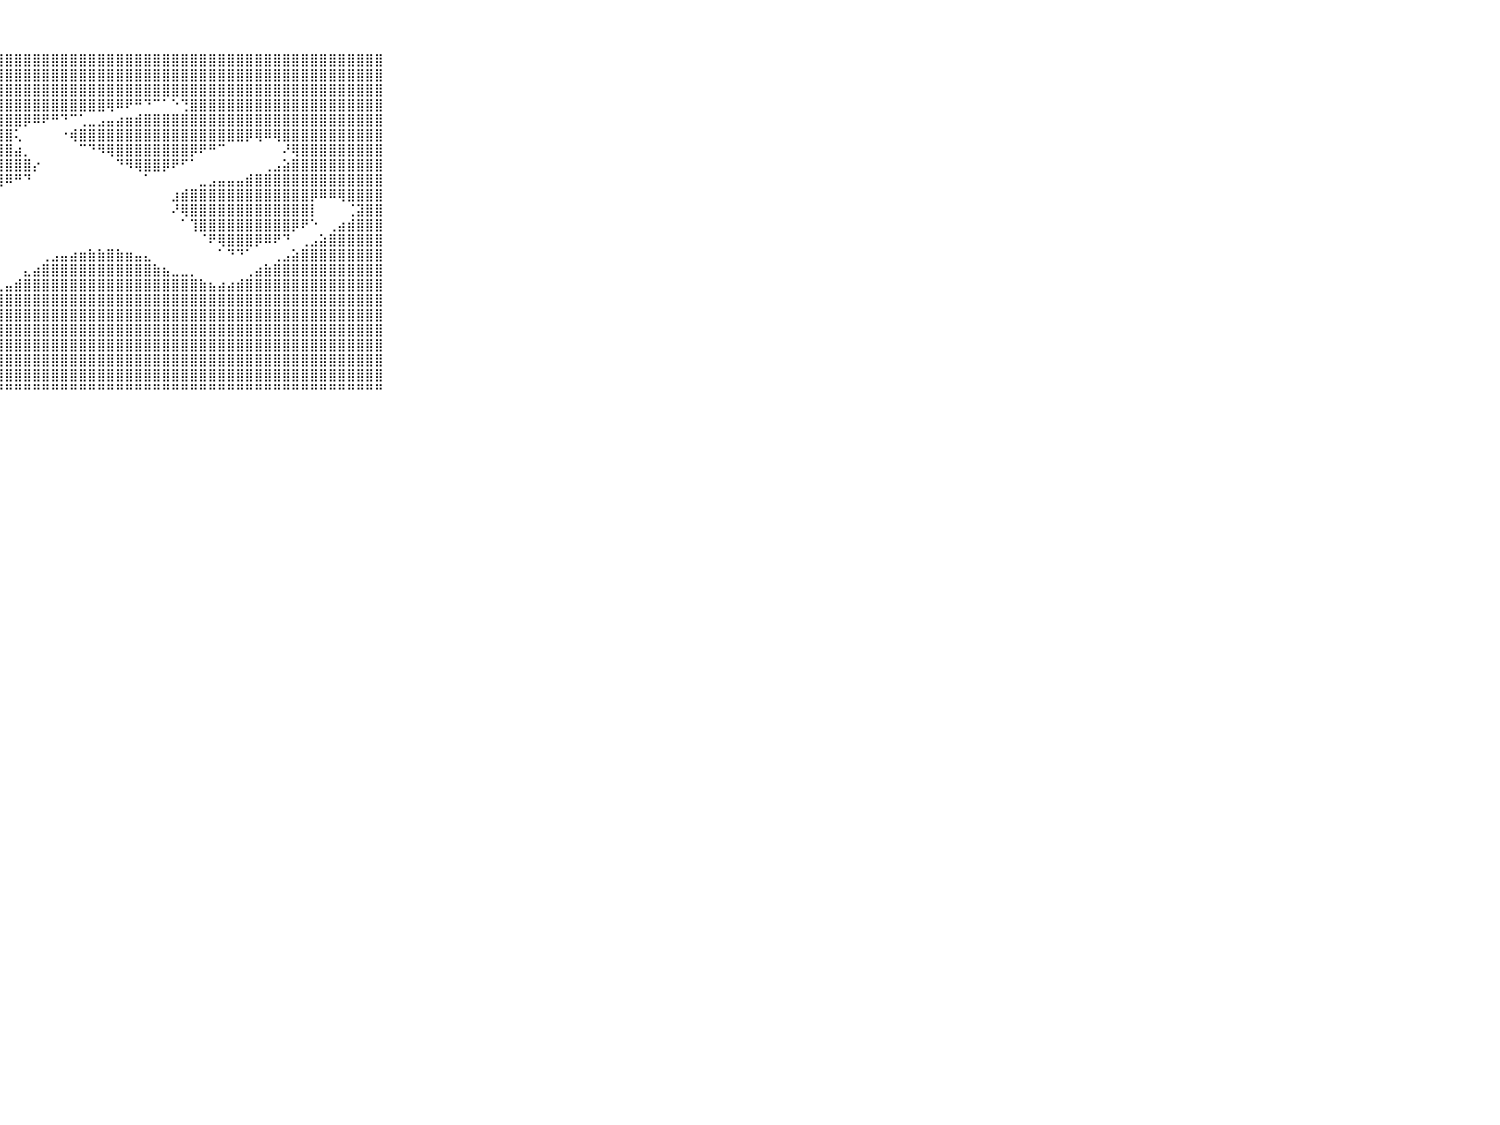

⠀⠀⠀⠀⠀⠀⠀⠀⠀⠀⠀⣼⣿⣾⣿⣿⣿⣿⣿⣿⣿⣿⣿⣿⣿⣿⣿⣿⣿⣿⣿⣿⣿⣿⣿⣿⣿⣿⣿⣿⣿⣿⣿⣿⣿⣿⣿⣿⣿⣿⣿⣿⣿⣿⣿⣿⣿⣿⣿⣿⣿⣿⣿⣿⣿⣿⣿⣿⣿⠀⠀⠀⠀⠀⠀⠀⠀⠀⠀⠀⠀
⠀⠀⠀⠀⠀⠀⠀⠀⠀⠀⠀⣿⣿⣿⣿⣿⣿⣿⣿⣿⣿⣿⣿⣿⣿⣿⣿⣿⣿⣿⣿⣿⣿⣿⣿⣿⣿⣿⣿⣿⣿⣿⣿⣿⣿⣿⣿⣿⣿⣿⣿⣿⣿⣿⣿⣿⣿⣿⣿⣿⣿⣿⣿⣿⣿⣿⣿⣿⣿⠀⠀⠀⠀⠀⠀⠀⠀⠀⠀⠀⠀
⠀⠀⠀⠀⠀⠀⠀⠀⠀⠀⠀⣿⣿⣿⣿⣿⣿⣿⣿⣿⣿⣿⣿⣿⣿⣿⣿⣿⣿⣿⣿⣿⣿⣿⣿⣿⣿⣿⣿⣿⣿⣿⣿⣿⣿⣿⣿⣿⣿⣿⣿⣿⣿⣿⣿⣿⣿⣿⣿⣿⣿⣿⣿⣿⣿⣿⣿⣿⣿⠀⠀⠀⠀⠀⠀⠀⠀⠀⠀⠀⠀
⠀⠀⠀⠀⠀⠀⠀⠀⠀⠀⠀⣿⣿⣿⣿⣿⣿⣿⣿⣿⣿⣿⣿⣿⣿⣿⣿⣿⣿⣿⣿⣿⣿⣿⣿⣿⣿⣿⣿⢿⠿⠟⠛⠙⠉⠁⠑⢙⣿⣿⣿⣿⣿⣿⣿⣿⣿⣿⣿⣿⣿⣿⣿⣿⣿⣿⣿⣿⣿⠀⠀⠀⠀⠀⠀⠀⠀⠀⠀⠀⠀
⠀⠀⠀⠀⠀⠀⠀⠀⠀⠀⠀⣿⣿⣿⣿⣿⣿⣿⣿⣿⣿⣿⣿⣿⣿⣿⣿⣿⣿⣿⡿⠿⠟⠛⠙⠉⢁⣀⣠⣤⣴⣶⣾⣿⣿⣿⣿⣿⣿⣿⣿⣿⣿⣿⣿⣿⣿⣿⣿⣿⣿⣿⣿⣿⣿⣿⣿⣿⣿⠀⠀⠀⠀⠀⠀⠀⠀⠀⠀⠀⠀
⠀⠀⠀⠀⠀⠀⠀⠀⠀⠀⠀⣿⣿⣿⣿⣿⣿⣿⣿⣿⣿⣿⣿⣿⣿⣿⣿⣿⣿⢅⠀⠀⠀⠀⠐⢾⣿⣿⣿⣿⣿⣿⣿⣿⣿⣿⣿⣿⣿⣿⣿⣿⣿⣿⡿⢿⠿⢿⣿⣿⣿⣿⣿⣿⣿⣿⣿⣿⣿⠀⠀⠀⠀⠀⠀⠀⠀⠀⠀⠀⠀
⠀⠀⠀⠀⠀⠀⠀⠀⠀⠀⠀⣿⣿⣿⣿⣿⣿⣿⣿⣿⣿⣿⣿⣿⣿⣿⣿⣿⣿⣴⡀⠀⠀⠀⠀⠀⠉⠙⠻⢿⣿⣿⣿⣿⣿⣿⣿⣿⡿⠟⠛⠉⠀⠀⠀⠀⠀⠀⠜⢿⣿⣿⣿⣿⣿⣿⣿⣿⣿⠀⠀⠀⠀⠀⠀⠀⠀⠀⠀⠀⠀
⠀⠀⠀⠀⠀⠀⠀⠀⠀⠀⠀⣿⣿⣿⣿⣿⣿⣿⣿⣿⣿⣿⣿⣿⣿⣿⣿⣿⣿⣿⣿⡔⠀⠀⠀⠀⠀⠀⠀⠀⠙⠻⢿⣿⣿⡿⠟⠋⠁⠀⠀⠀⠀⠀⠀⠀⢀⣠⣵⣿⣿⣿⣿⣿⣿⣿⣿⣿⣿⠀⠀⠀⠀⠀⠀⠀⠀⠀⠀⠀⠀
⠀⠀⠀⠀⠀⠀⠀⠀⠀⠀⠀⣿⣿⣿⣿⣿⣿⣿⣿⣿⣿⣿⣿⣿⣿⣿⣿⣿⠿⠛⠙⠀⠀⠀⠀⠀⠀⠀⠀⠀⠀⠀⠀⠁⠀⠀⠀⠀⠀⣀⣠⣤⣤⣤⣾⣿⣿⣿⣿⣿⣿⣿⣿⣿⣿⣿⣿⣿⣿⠀⠀⠀⠀⠀⠀⠀⠀⠀⠀⠀⠀
⠀⠀⠀⠀⠀⠀⠀⠀⠀⠀⠀⠿⠟⠛⠛⠛⠛⠛⠛⠛⠟⠟⠟⠛⠛⠉⠁⠀⠀⠀⠀⠀⠀⠀⠀⠀⠀⠀⠀⠀⠀⠀⠀⠀⠀⠀⣰⣾⣿⣿⣿⣿⣿⣿⣿⣿⣿⣿⣿⣿⣿⡿⠿⠿⢿⣿⣿⣿⣿⠀⠀⠀⠀⠀⠀⠀⠀⠀⠀⠀⠀
⠀⠀⠀⠀⠀⠀⠀⠀⠀⠀⠀⠀⠀⠀⠀⠀⠀⠀⠀⠀⠀⠀⠀⠀⠀⠀⠀⠀⠀⠀⠀⠀⠀⠀⠀⠀⠀⠀⠀⠀⠀⠀⠀⠀⠀⠀⠜⢿⣿⣿⣿⣿⣿⣿⣿⣿⣿⣿⣿⣿⣿⡇⠀⠀⠀⢈⣽⣿⣿⠀⠀⠀⠀⠀⠀⠀⠀⠀⠀⠀⠀
⠀⠀⠀⠀⠀⠀⠀⠀⠀⠀⠀⠀⠀⠀⠀⠀⠀⠀⠀⠀⠀⠀⠀⠀⠀⠀⠀⠀⠀⠀⠀⠀⠀⠀⠀⠀⠀⠀⠀⠀⠀⠀⠀⠀⠀⠀⠀⠁⢹⣿⣿⣿⣿⣿⣿⣿⣿⣿⣿⡿⠟⠑⠀⢀⣴⣾⣿⣿⣿⠀⠀⠀⠀⠀⠀⠀⠀⠀⠀⠀⠀
⠀⠀⠀⠀⠀⠀⠀⠀⠀⠀⠀⠀⠀⠀⠀⠀⠀⠀⠀⠀⠀⠀⠀⠀⠀⠀⠀⠀⠀⠀⠀⠀⠀⠀⠀⠀⠀⠀⠀⠀⠀⠀⠀⠀⠀⠀⠀⠀⠀⠈⠟⢿⣿⣿⣿⡿⠿⠟⠙⠀⢀⣠⣵⣿⣿⣿⣿⣿⣿⠀⠀⠀⠀⠀⠀⠀⠀⠀⠀⠀⠀
⠀⠀⠀⠀⠀⠀⠀⠀⠀⠀⠀⣤⣤⣤⣤⣤⣤⠀⠀⠀⠀⠀⠀⠀⠀⠀⠀⠀⠀⠀⠀⠀⢀⣠⣤⣴⣶⣷⣷⣿⣷⣶⣤⣄⠀⠀⠀⠀⠀⠀⠀⠁⠙⠙⠁⠀⠀⢀⣠⣵⣿⣿⣿⣿⣿⣿⣿⣿⣿⠀⠀⠀⠀⠀⠀⠀⠀⠀⠀⠀⠀
⠀⠀⠀⠀⠀⠀⠀⠀⠀⠀⠀⣿⣿⣿⣿⡟⠑⠀⠀⠀⠀⠀⠀⠀⠀⠀⠀⠀⠀⠀⣄⣴⣿⣿⣿⣿⣿⣿⣿⣿⣿⣿⣿⣿⣷⣦⣀⣀⡀⠀⠀⠀⠀⠀⢀⣴⣷⣿⣿⣿⣿⣿⣿⣿⣿⣿⣿⣿⣿⠀⠀⠀⠀⠀⠀⠀⠀⠀⠀⠀⠀
⠀⠀⠀⠀⠀⠀⠀⠀⠀⠀⠀⣿⣿⣿⠏⠀⠀⠀⠀⠀⠀⠀⠀⠀⠀⠀⠀⢀⣤⣾⣿⣿⣿⣿⣿⣿⣿⣿⣿⣿⣿⣿⣿⣿⣿⣿⣿⣿⣿⣷⣦⣴⣴⣾⣿⣿⣿⣿⣿⣿⣿⣿⣿⣿⣿⣿⣿⣿⣿⠀⠀⠀⠀⠀⠀⠀⠀⠀⠀⠀⠀
⠀⠀⠀⠀⠀⠀⠀⠀⠀⠀⠀⣿⡿⠁⠀⠀⠀⠀⠀⠀⠀⠀⠀⠀⠀⢀⣰⣾⣿⣿⣿⣿⣿⣿⣿⣿⣿⣿⣿⣿⣿⣿⣿⣿⣿⣿⣿⣿⣿⣿⣿⣿⣿⣿⣿⣿⣿⣿⣿⣿⣿⣿⣿⣿⣿⣿⣿⣿⣿⠀⠀⠀⠀⠀⠀⠀⠀⠀⠀⠀⠀
⠀⠀⠀⠀⠀⠀⠀⠀⠀⠀⠀⠟⠁⠀⠀⠀⠀⠀⠀⠀⠀⠀⠀⢀⣴⣾⣿⣿⣿⣿⣿⣿⣿⣿⣿⣿⣿⣿⣿⣿⣿⣿⣿⣿⣿⣿⣿⣿⣿⣿⣿⣿⣿⣿⣿⣿⣿⣿⣿⣿⣿⣿⣿⣿⣿⣿⣿⣿⣿⠀⠀⠀⠀⠀⠀⠀⠀⠀⠀⠀⠀
⠀⠀⠀⠀⠀⠀⠀⠀⠀⠀⠀⠀⠀⠀⠀⠀⠀⠀⠀⠀⠀⣄⣴⣿⣿⣿⣿⣿⣿⣿⣿⣿⣿⣿⣿⣿⣿⣿⣿⣿⣿⣿⣿⣿⣿⣿⣿⣿⣿⣿⣿⣿⣿⣿⣿⣿⣿⣿⣿⣿⣿⣿⣿⣿⣿⣿⣿⣿⣿⠀⠀⠀⠀⠀⠀⠀⠀⠀⠀⠀⠀
⠀⠀⠀⠀⠀⠀⠀⠀⠀⠀⠀⠀⠀⠀⠀⠀⠀⠀⢀⣠⣾⣿⣿⣿⣿⣿⣿⣿⣿⣿⣿⣿⣿⣿⣿⣿⣿⣿⣿⣿⣿⣿⣿⣿⣿⣿⣿⣿⣿⣿⣿⣿⣿⣿⣿⣿⣿⣿⣿⣿⣿⣿⣿⣿⣿⣿⣿⣿⣿⠀⠀⠀⠀⠀⠀⠀⠀⠀⠀⠀⠀
⠀⠀⠀⠀⠀⠀⠀⠀⠀⠀⠀⠀⠀⠀⠀⢀⣠⣶⣿⣿⣿⣿⣿⣿⣿⣿⣿⣿⣿⣿⣿⣿⣿⣿⣿⣿⣿⣿⣿⣿⣿⣿⣿⣿⣿⣿⣿⣿⣿⣿⣿⣿⣿⣿⣿⣿⣿⣿⣿⣿⣿⣿⣿⣿⣿⣿⣿⣿⣿⠀⠀⠀⠀⠀⠀⠀⠀⠀⠀⠀⠀
⠀⠀⠀⠀⠀⠀⠀⠀⠀⠀⠀⣄⣤⣶⣿⣿⣿⣿⣿⣿⣿⣿⣿⣿⣿⣿⣿⣿⣿⣿⣿⣿⣿⣿⣿⣿⣿⣿⣿⣿⣿⣿⣿⣿⣿⣿⣿⣿⣿⣿⣿⣿⣿⣿⣿⣿⣿⣿⣿⣿⣿⣿⣿⣿⣿⣿⣿⣿⣿⠀⠀⠀⠀⠀⠀⠀⠀⠀⠀⠀⠀
⠀⠀⠀⠀⠀⠀⠀⠀⠀⠀⠀⠛⠛⠛⠛⠛⠛⠛⠛⠛⠛⠛⠛⠛⠛⠛⠛⠛⠛⠛⠛⠛⠛⠛⠛⠛⠛⠛⠛⠛⠛⠛⠛⠛⠛⠛⠛⠛⠛⠛⠛⠛⠛⠛⠛⠛⠛⠛⠛⠛⠛⠛⠛⠛⠛⠛⠛⠛⠛⠀⠀⠀⠀⠀⠀⠀⠀⠀⠀⠀⠀